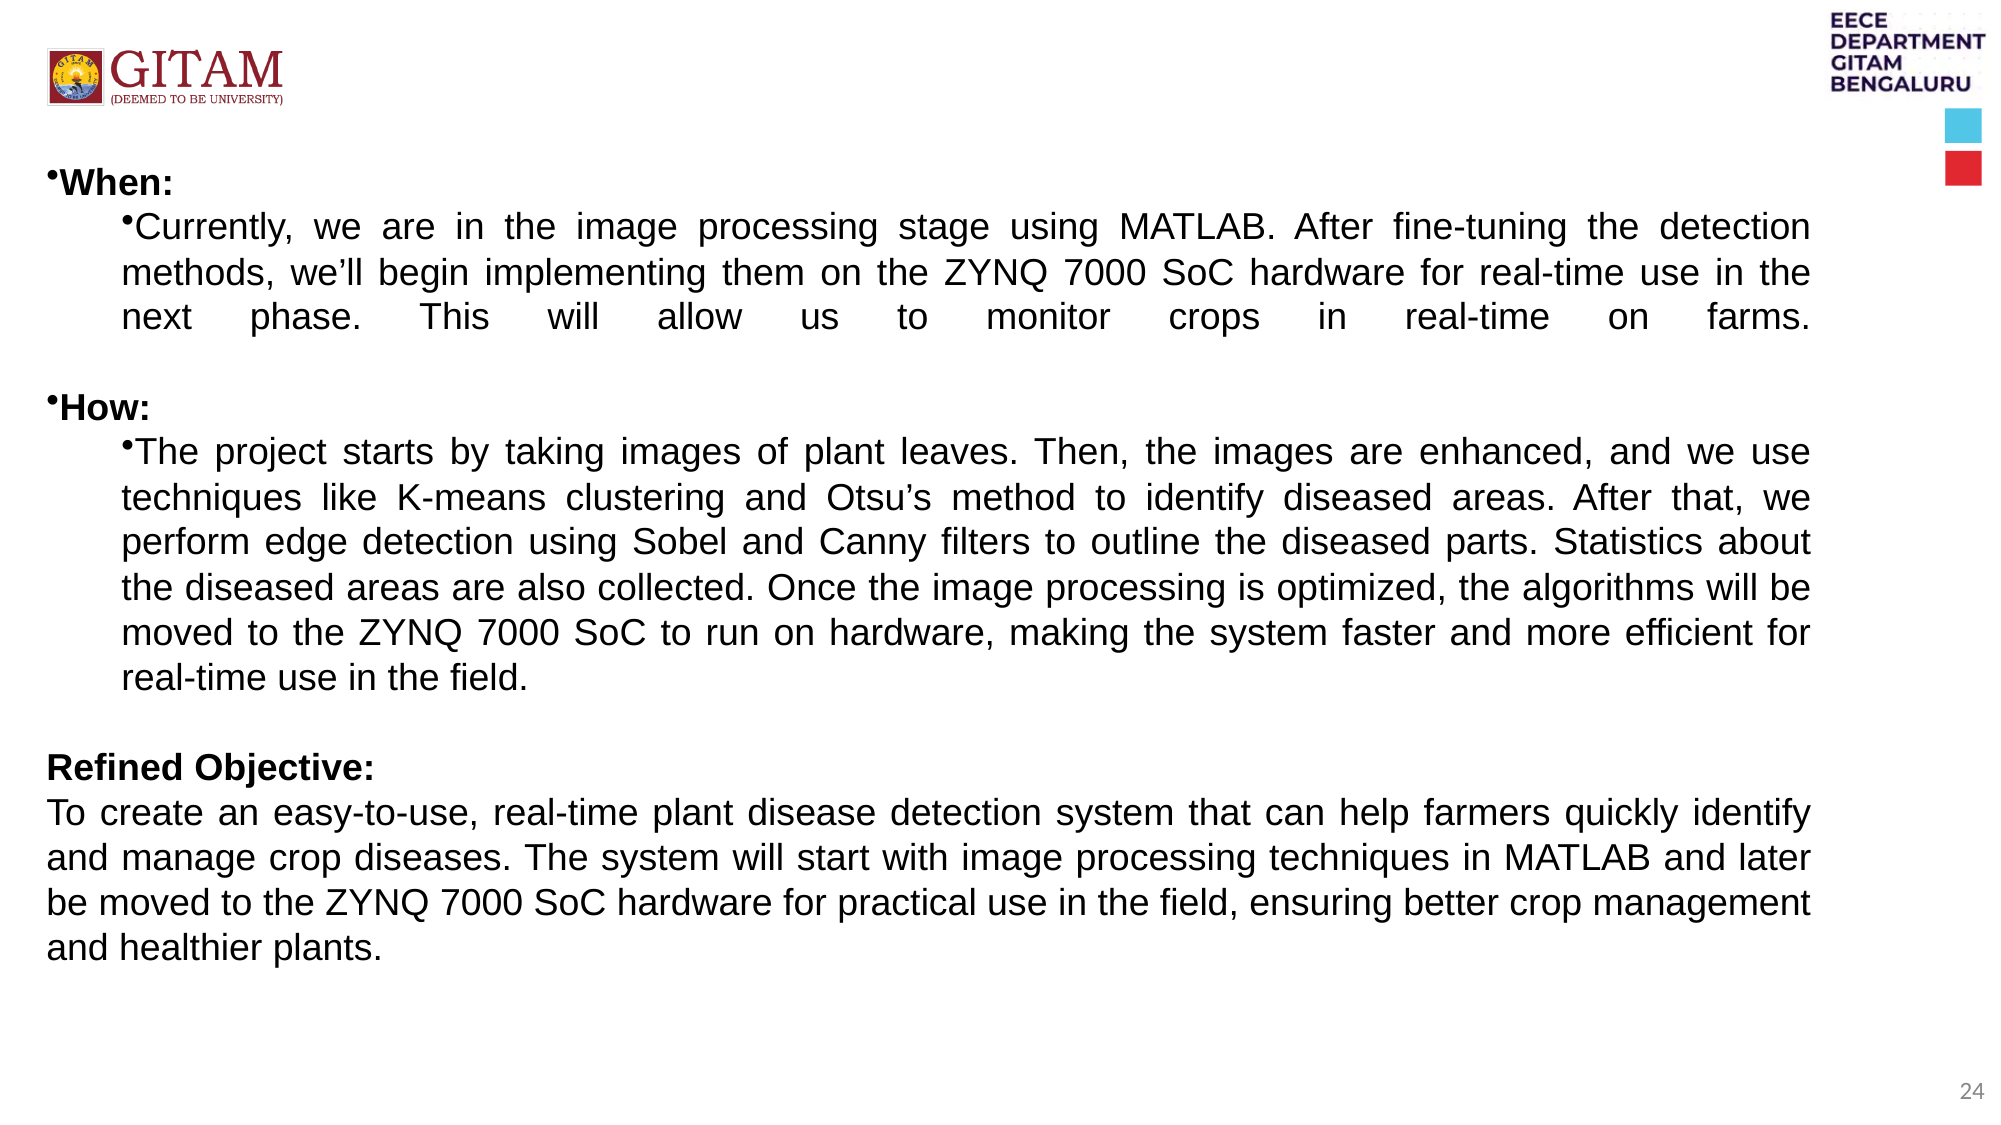

# When:
Currently, we are in the image processing stage using MATLAB. After fine-tuning the detection methods, we’ll begin implementing them on the ZYNQ 7000 SoC hardware for real-time use in the next phase. This will allow us to monitor crops in real-time on farms.
How:
The project starts by taking images of plant leaves. Then, the images are enhanced, and we use techniques like K-means clustering and Otsu’s method to identify diseased areas. After that, we perform edge detection using Sobel and Canny filters to outline the diseased parts. Statistics about the diseased areas are also collected. Once the image processing is optimized, the algorithms will be moved to the ZYNQ 7000 SoC to run on hardware, making the system faster and more efficient for real-time use in the field.

Refined Objective:
To create an easy-to-use, real-time plant disease detection system that can help farmers quickly identify and manage crop diseases. The system will start with image processing techniques in MATLAB and later be moved to the ZYNQ 7000 SoC hardware for practical use in the field, ensuring better crop management and healthier plants.

24